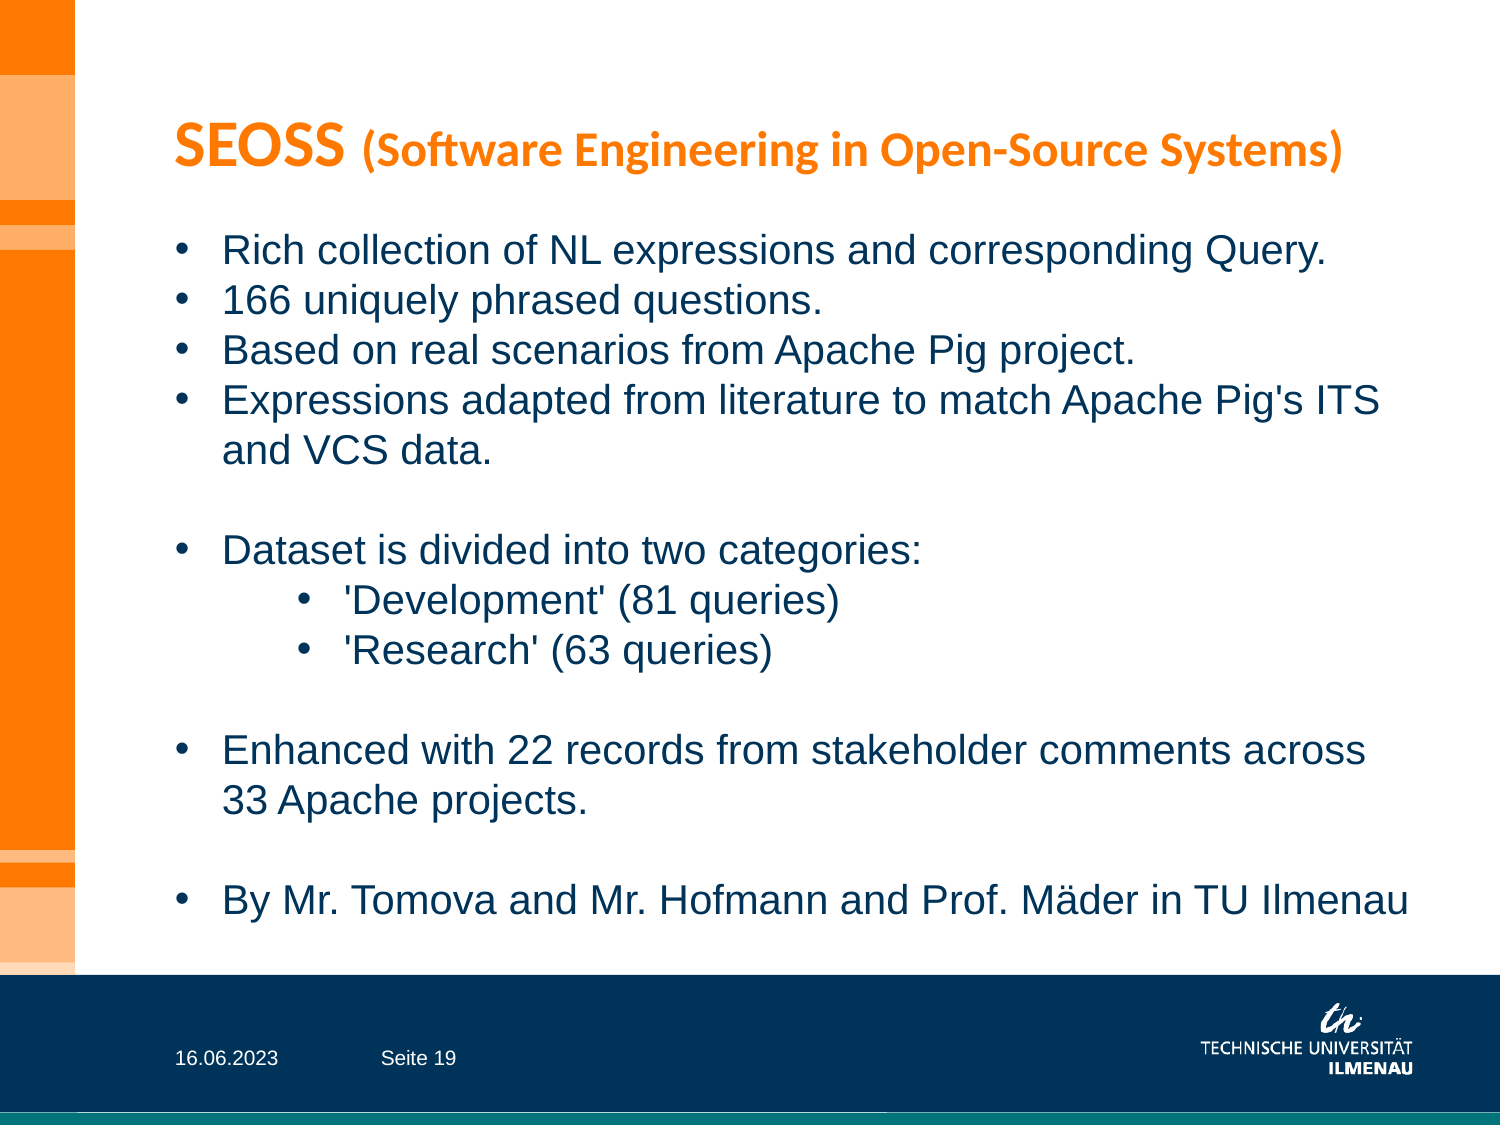

SEOSS (Software Engineering in Open-Source Systems)
Rich collection of NL expressions and corresponding Query.
166 uniquely phrased questions.
Based on real scenarios from Apache Pig project.
Expressions adapted from literature to match Apache Pig's ITS and VCS data.

Dataset is divided into two categories:
'Development' (81 queries)
'Research' (63 queries)

Enhanced with 22 records from stakeholder comments across 33 Apache projects.

By Mr. Tomova and Mr. Hofmann and Prof. Mäder in TU Ilmenau
16.06.2023
Seite 19